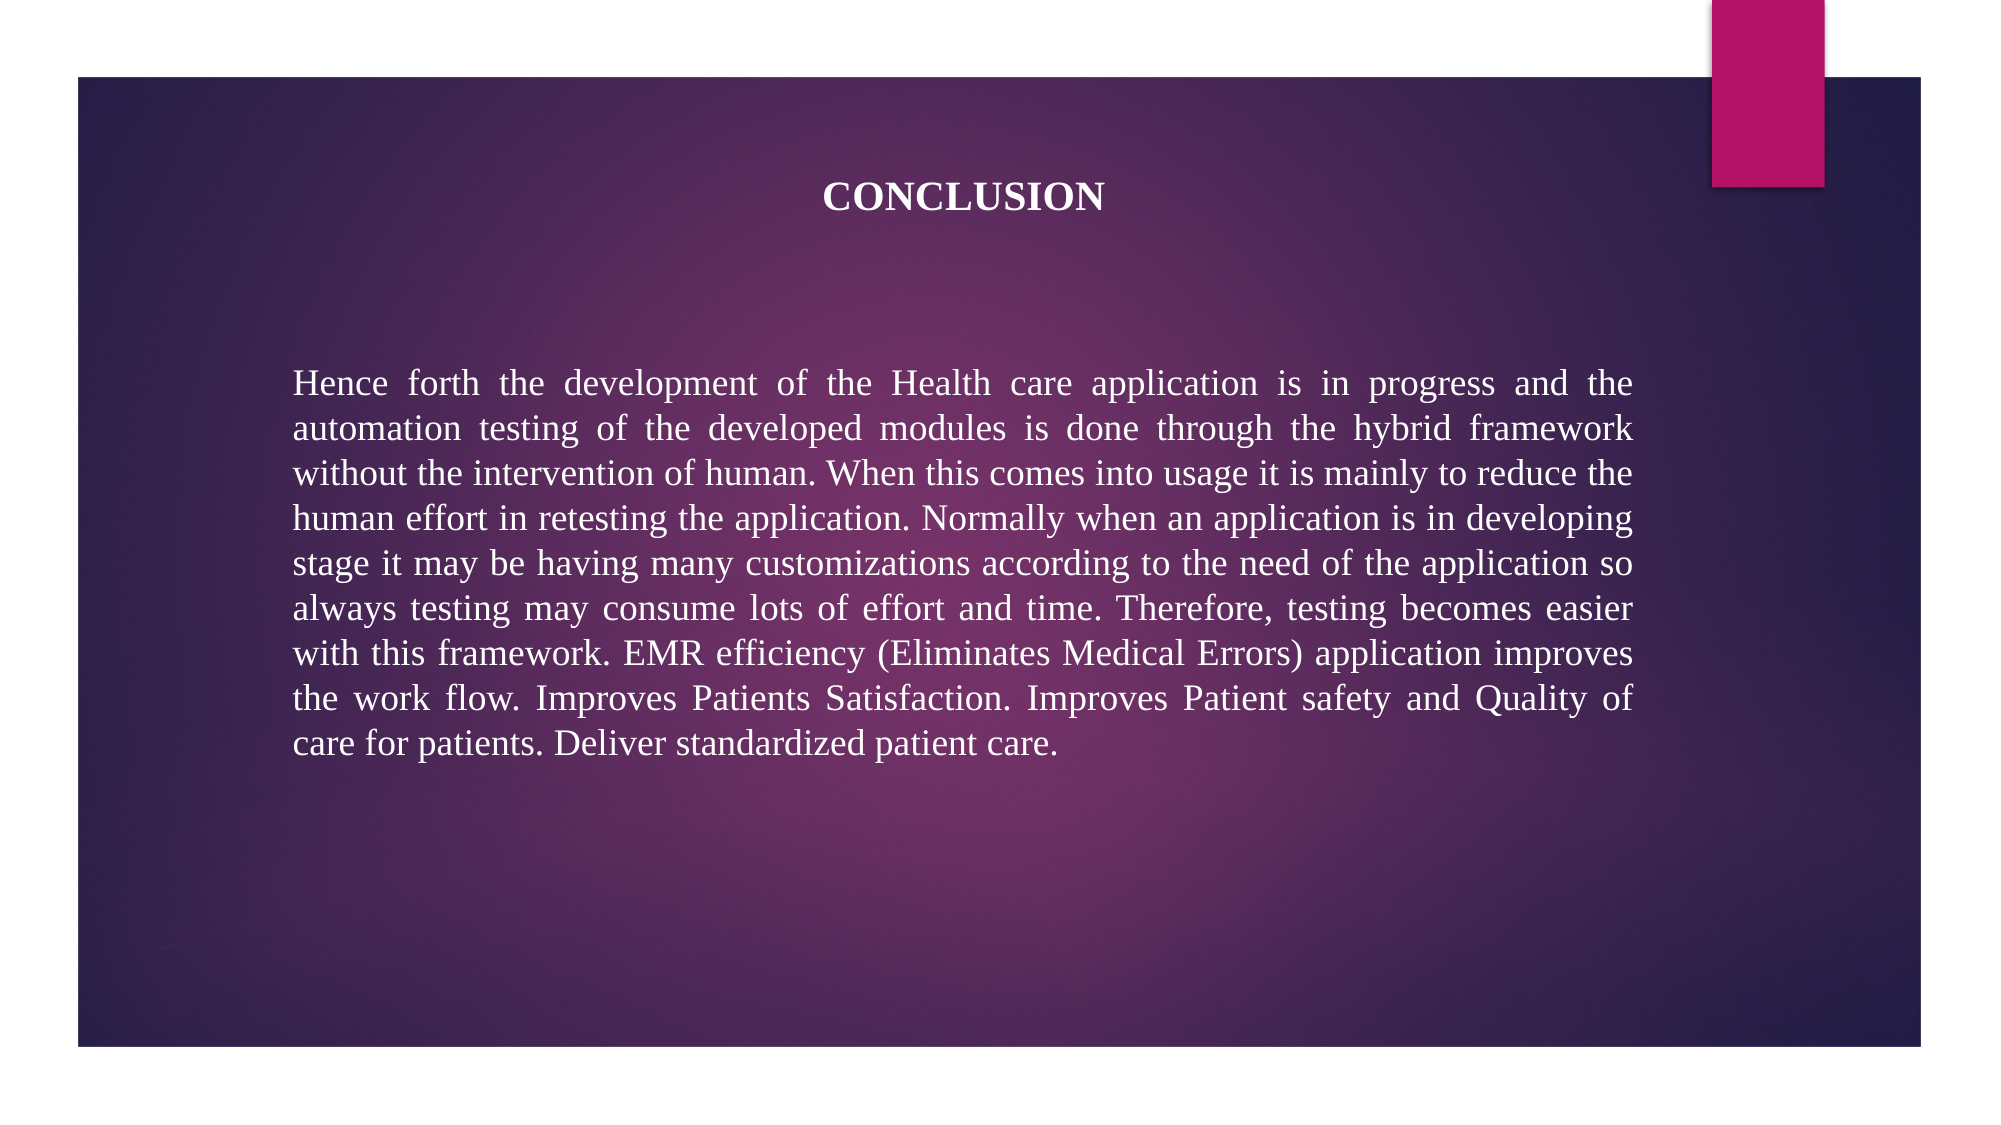

CONCLUSION
Hence forth the development of the Health care application is in progress and the automation testing of the developed modules is done through the hybrid framework without the intervention of human. When this comes into usage it is mainly to reduce the human effort in retesting the application. Normally when an application is in developing stage it may be having many customizations according to the need of the application so always testing may consume lots of effort and time. Therefore, testing becomes easier with this framework. EMR efficiency (Eliminates Medical Errors) application improves the work flow. Improves Patients Satisfaction. Improves Patient safety and Quality of care for patients. Deliver standardized patient care.